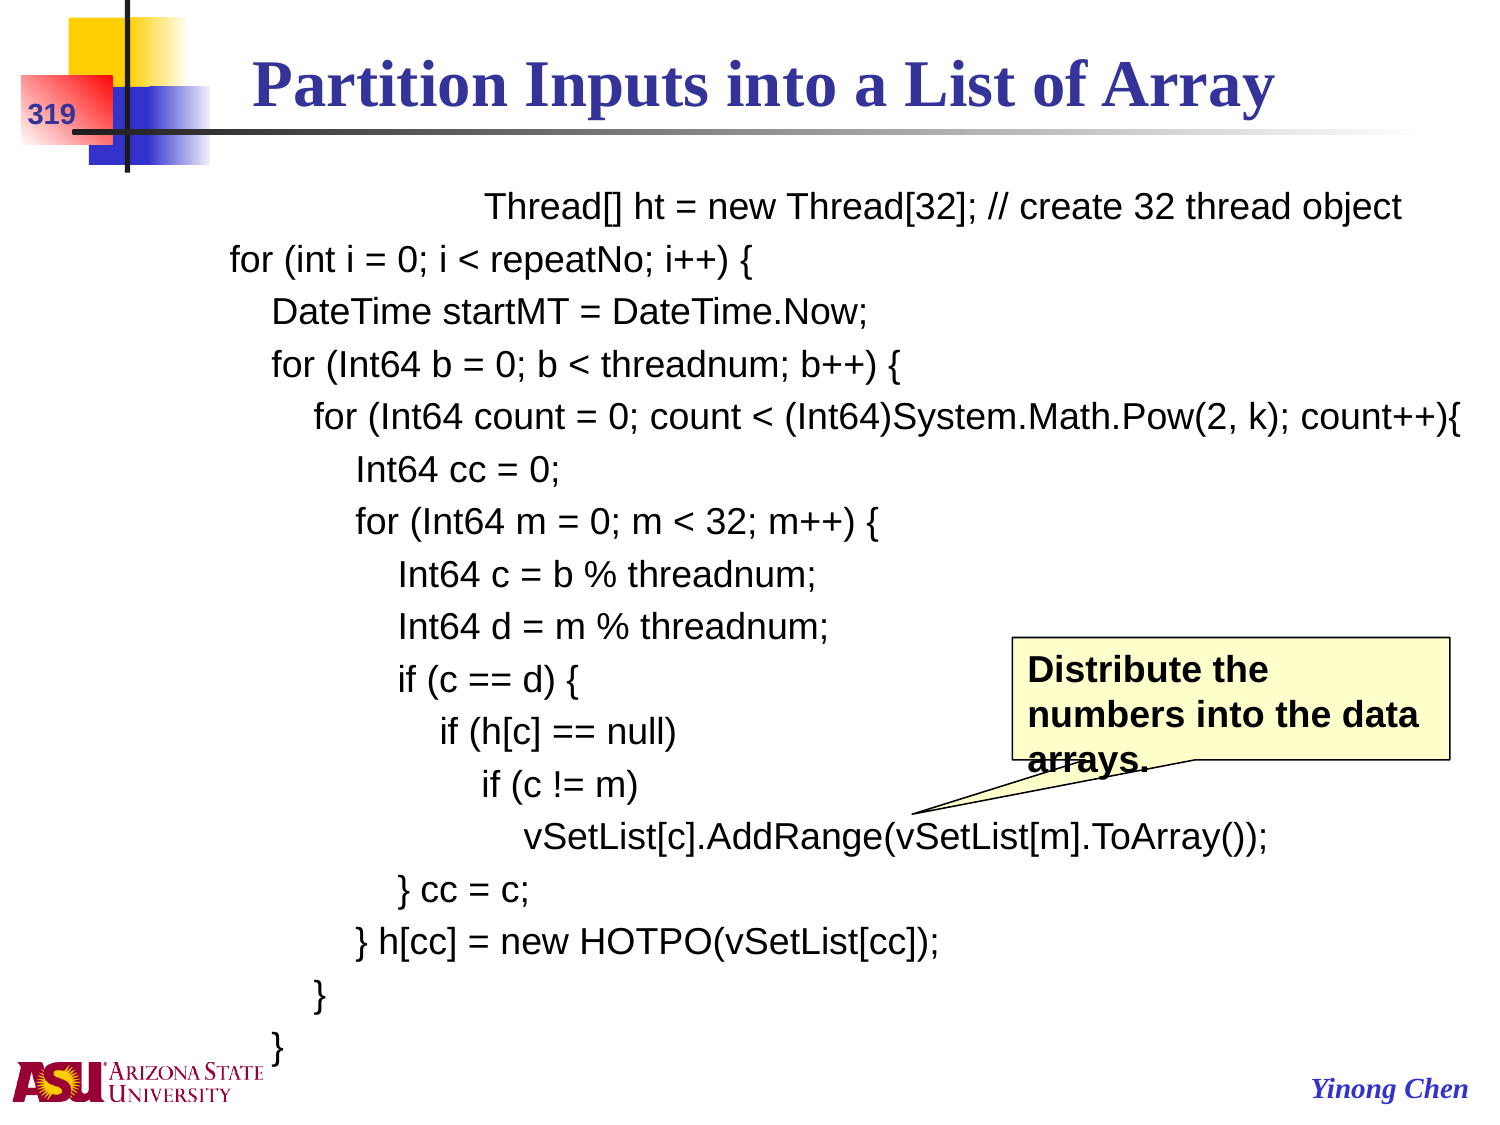

# Partition Inputs into a List of Array
319
 				Thread[] ht = new Thread[32]; // create 32 thread object
                        for (int i = 0; i < repeatNo; i++) {
                            DateTime startMT = DateTime.Now;
                            for (Int64 b = 0; b < threadnum; b++) {
                                for (Int64 count = 0; count < (Int64)System.Math.Pow(2, k); count++){
                                    Int64 cc = 0;
                                    for (Int64 m = 0; m < 32; m++) {
                                        Int64 c = b % threadnum;
                                        Int64 d = m % threadnum;
                                        if (c == d) {
                                            if (h[c] == null)
                                                if (c != m)
                                                    vSetList[c].AddRange(vSetList[m].ToArray());
                                        } cc = c;
                                    } h[cc] = new HOTPO(vSetList[cc]);
                                }
                            }
Distribute the numbers into the data arrays.